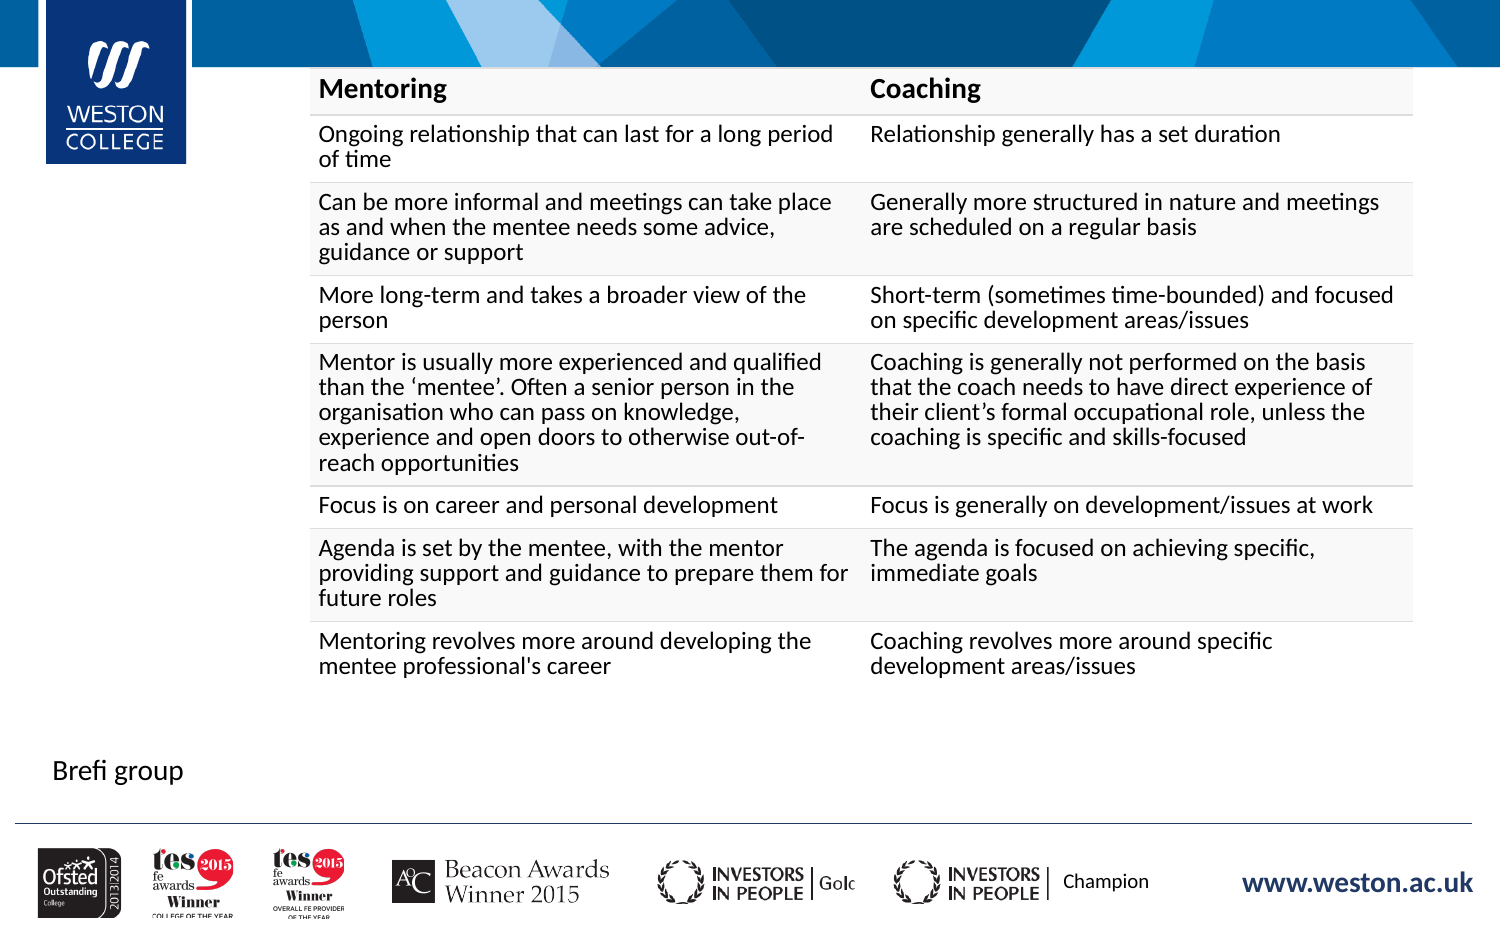

| Mentoring | Coaching |
| --- | --- |
| Ongoing relationship that can last for a long period of time | Relationship generally has a set duration |
| Can be more informal and meetings can take place as and when the mentee needs some advice, guidance or support | Generally more structured in nature and meetings are scheduled on a regular basis |
| More long-term and takes a broader view of the person | Short-term (sometimes time-bounded) and focused on specific development areas/issues |
| Mentor is usually more experienced and qualified than the ‘mentee’. Often a senior person in the organisation who can pass on knowledge, experience and open doors to otherwise out-of-reach opportunities | Coaching is generally not performed on the basis that the coach needs to have direct experience of their client’s formal occupational role, unless the coaching is specific and skills-focused |
| Focus is on career and personal development | Focus is generally on development/issues at work |
| Agenda is set by the mentee, with the mentor providing support and guidance to prepare them for future roles | The agenda is focused on achieving specific, immediate goals |
| Mentoring revolves more around developing the mentee professional's career | Coaching revolves more around specific development areas/issues |
Brefi group